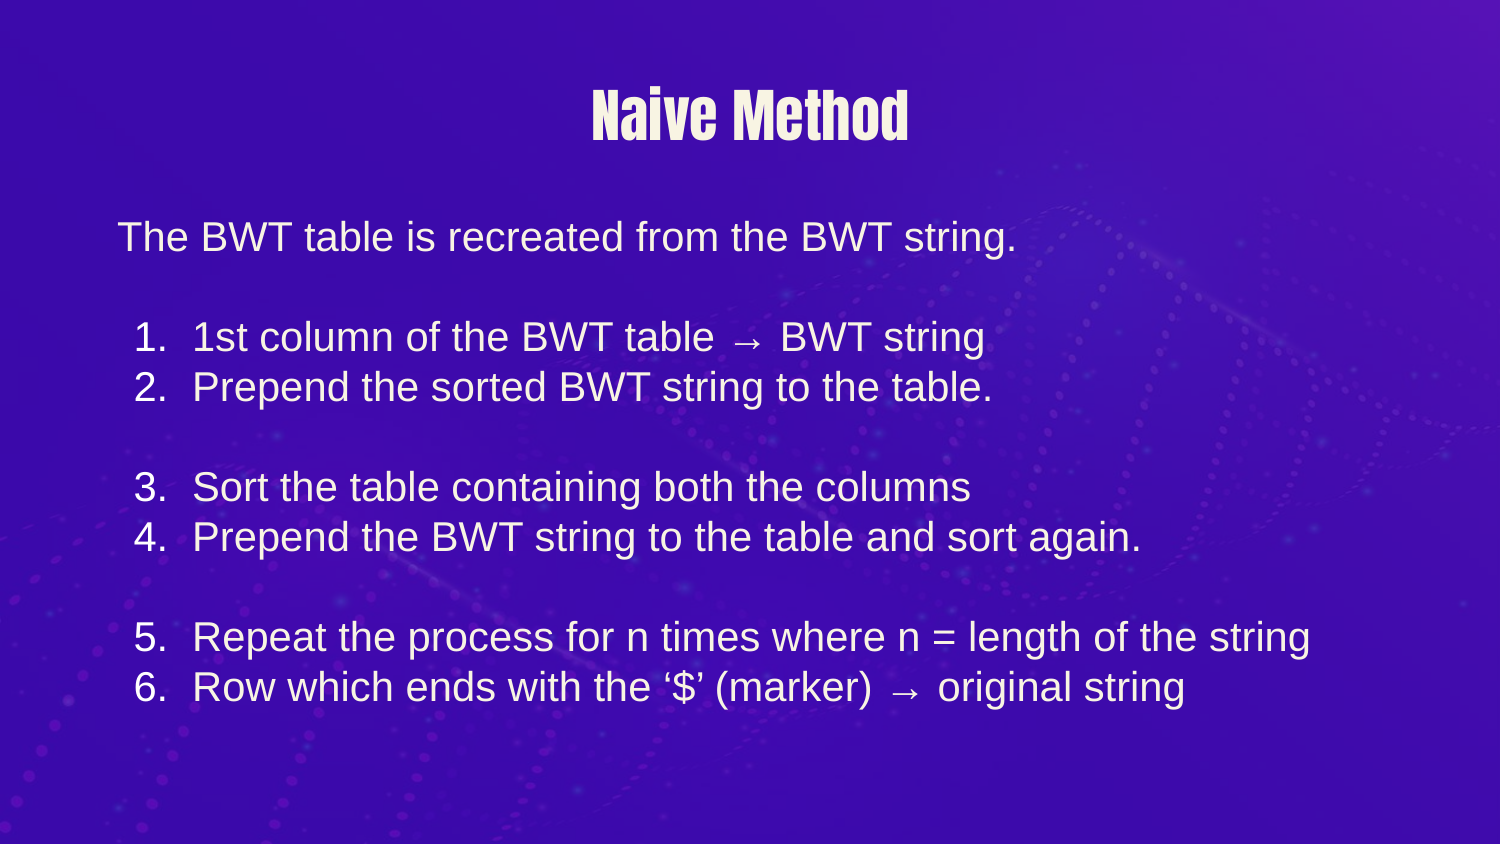

# Naive Method
The BWT table is recreated from the BWT string.

1st column of the BWT table → BWT string
Prepend the sorted BWT string to the table.

Sort the table containing both the columns
Prepend the BWT string to the table and sort again.

Repeat the process for n times where n = length of the string
Row which ends with the ‘$’ (marker) → original string